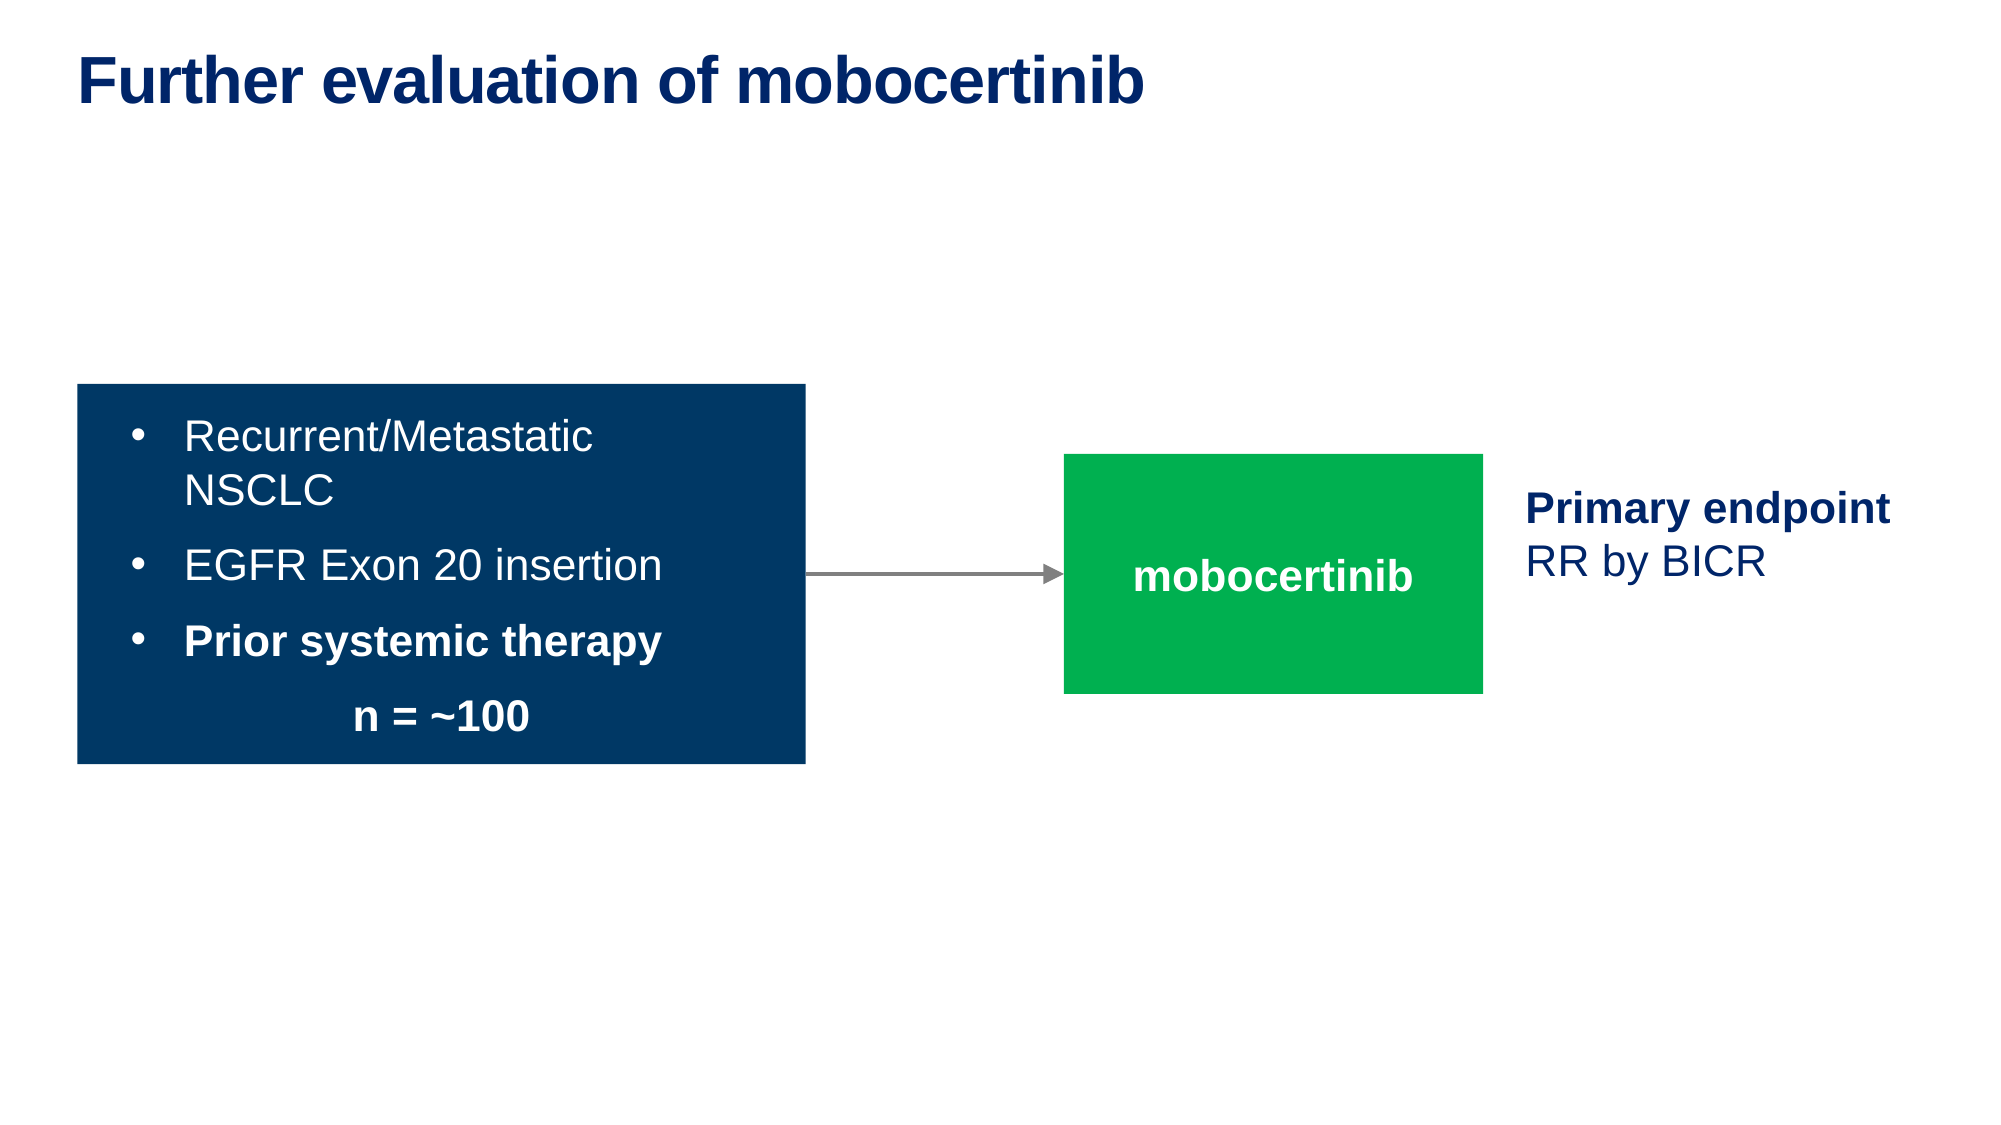

# Further evaluation of mobocertinib
Recurrent/Metastatic NSCLC
EGFR Exon 20 insertion
Prior systemic therapy
n = ~100
Primary endpoint
RR by BICR
mobocertinib